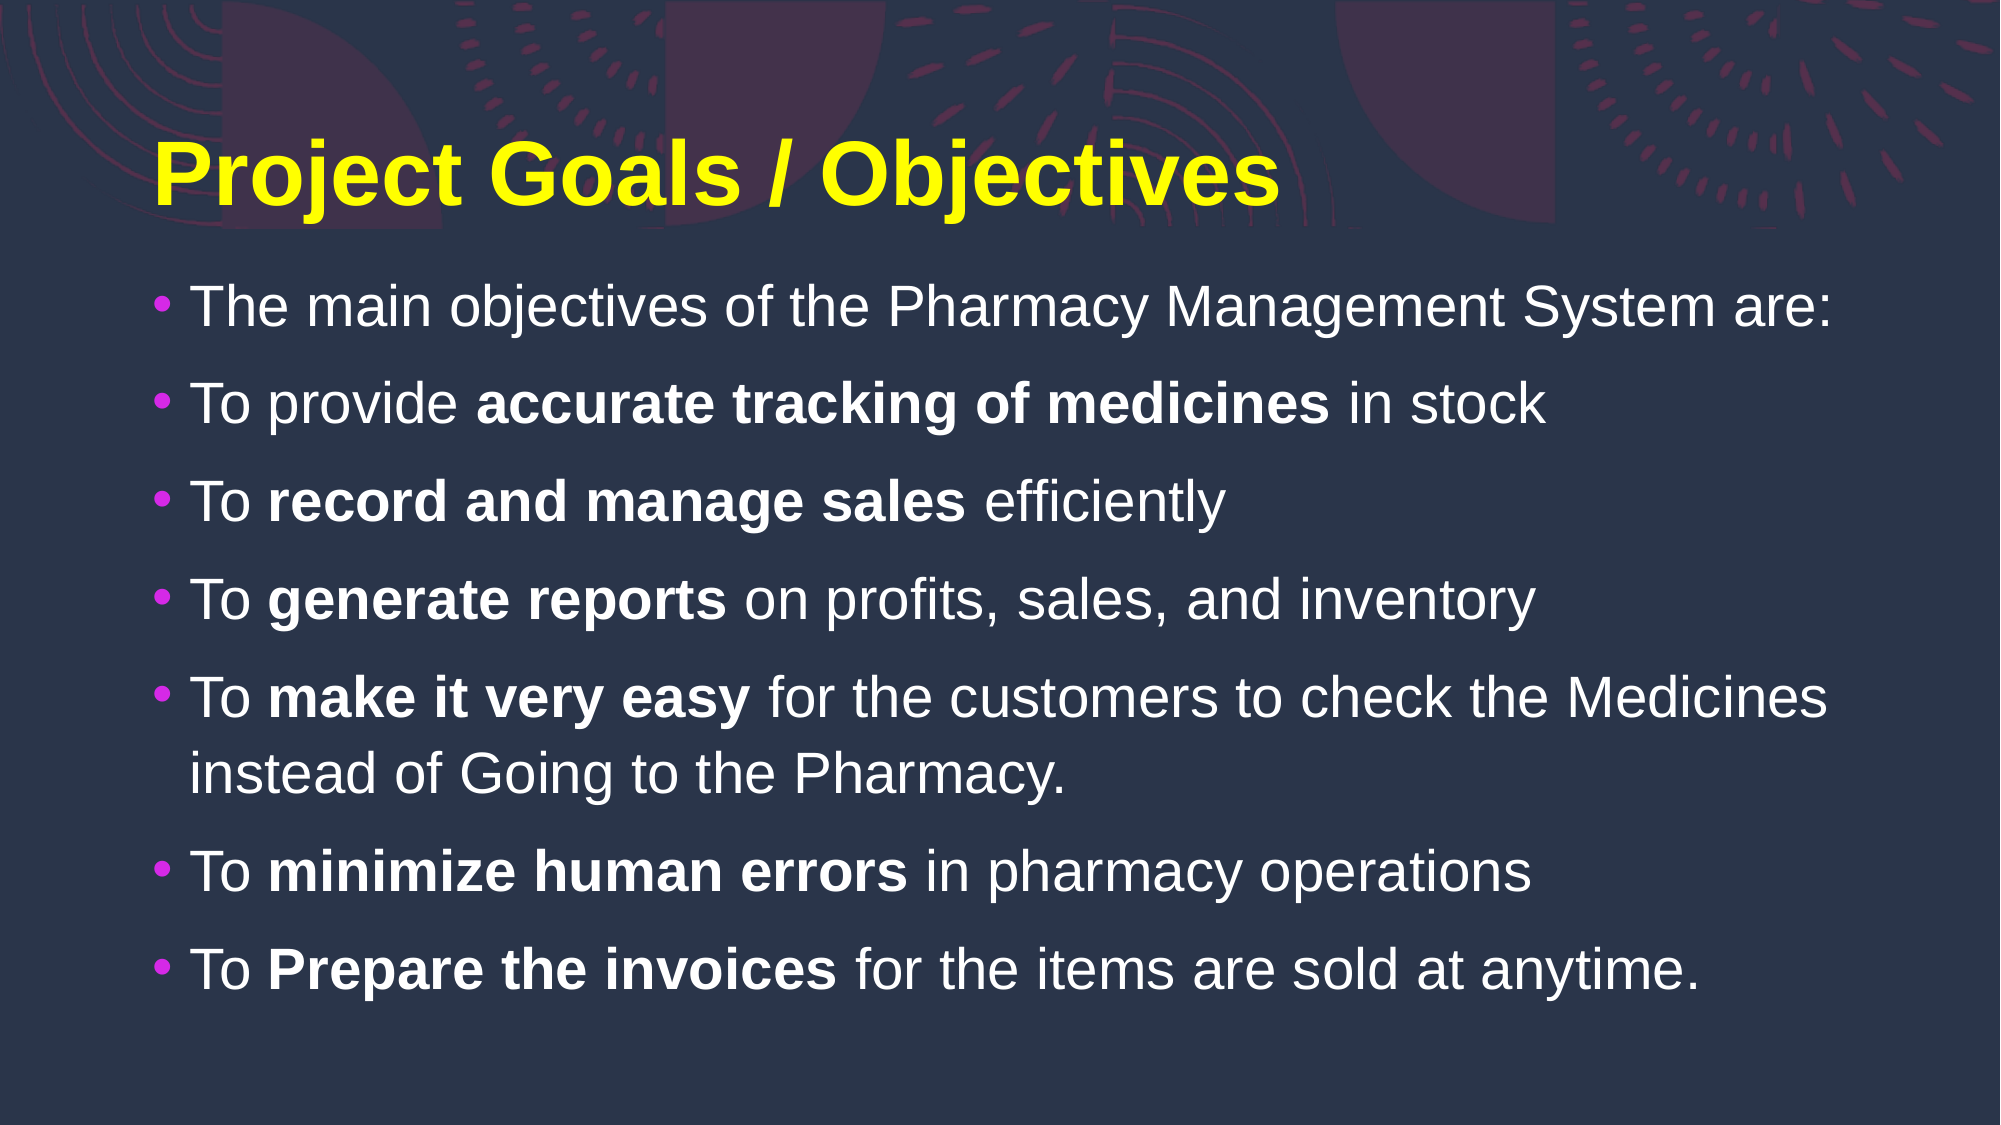

# Project Goals / Objectives
The main objectives of the Pharmacy Management System are:
To provide accurate tracking of medicines in stock
To record and manage sales efficiently
To generate reports on profits, sales, and inventory
To make it very easy for the customers to check the Medicines instead of Going to the Pharmacy.
To minimize human errors in pharmacy operations
To Prepare the invoices for the items are sold at anytime.